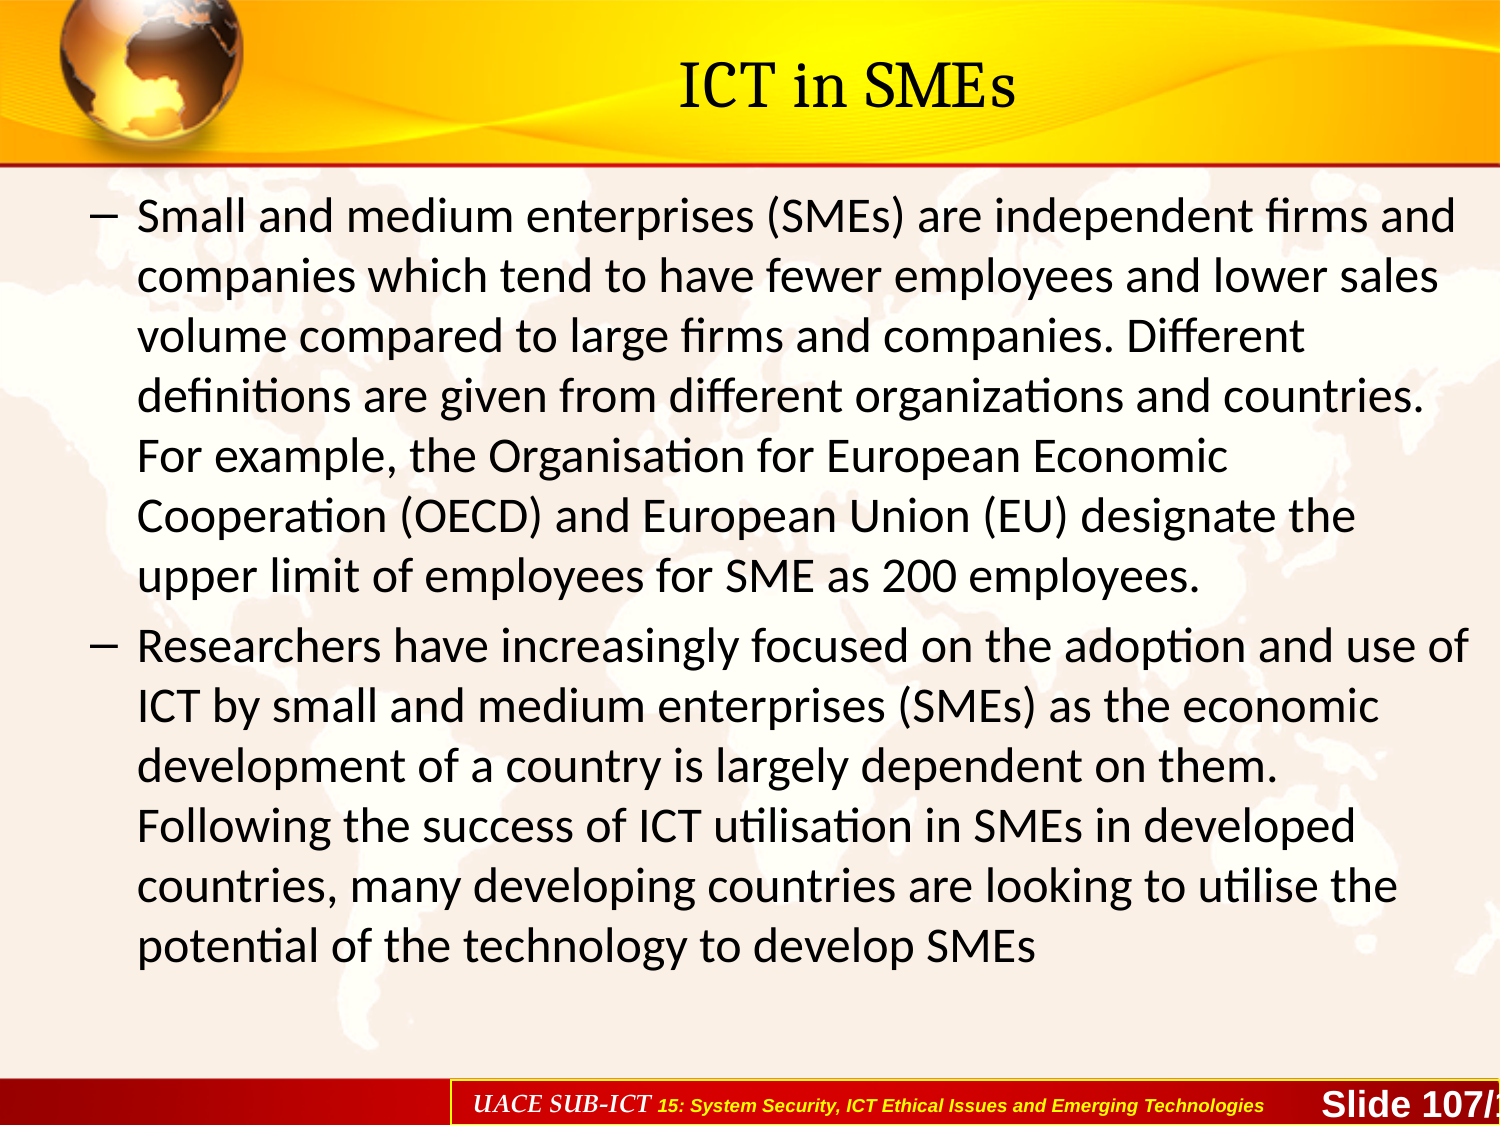

# ICT in SMEs
Small and medium enterprises (SMEs) are independent firms and companies which tend to have fewer employees and lower sales volume compared to large firms and companies. Different definitions are given from different organizations and countries. For example, the Organisation for European Economic Cooperation (OECD) and European Union (EU) designate the upper limit of employees for SME as 200 employees.
Researchers have increasingly focused on the adoption and use of ICT by small and medium enterprises (SMEs) as the economic development of a country is largely dependent on them. Following the success of ICT utilisation in SMEs in developed countries, many developing countries are looking to utilise the potential of the technology to develop SMEs